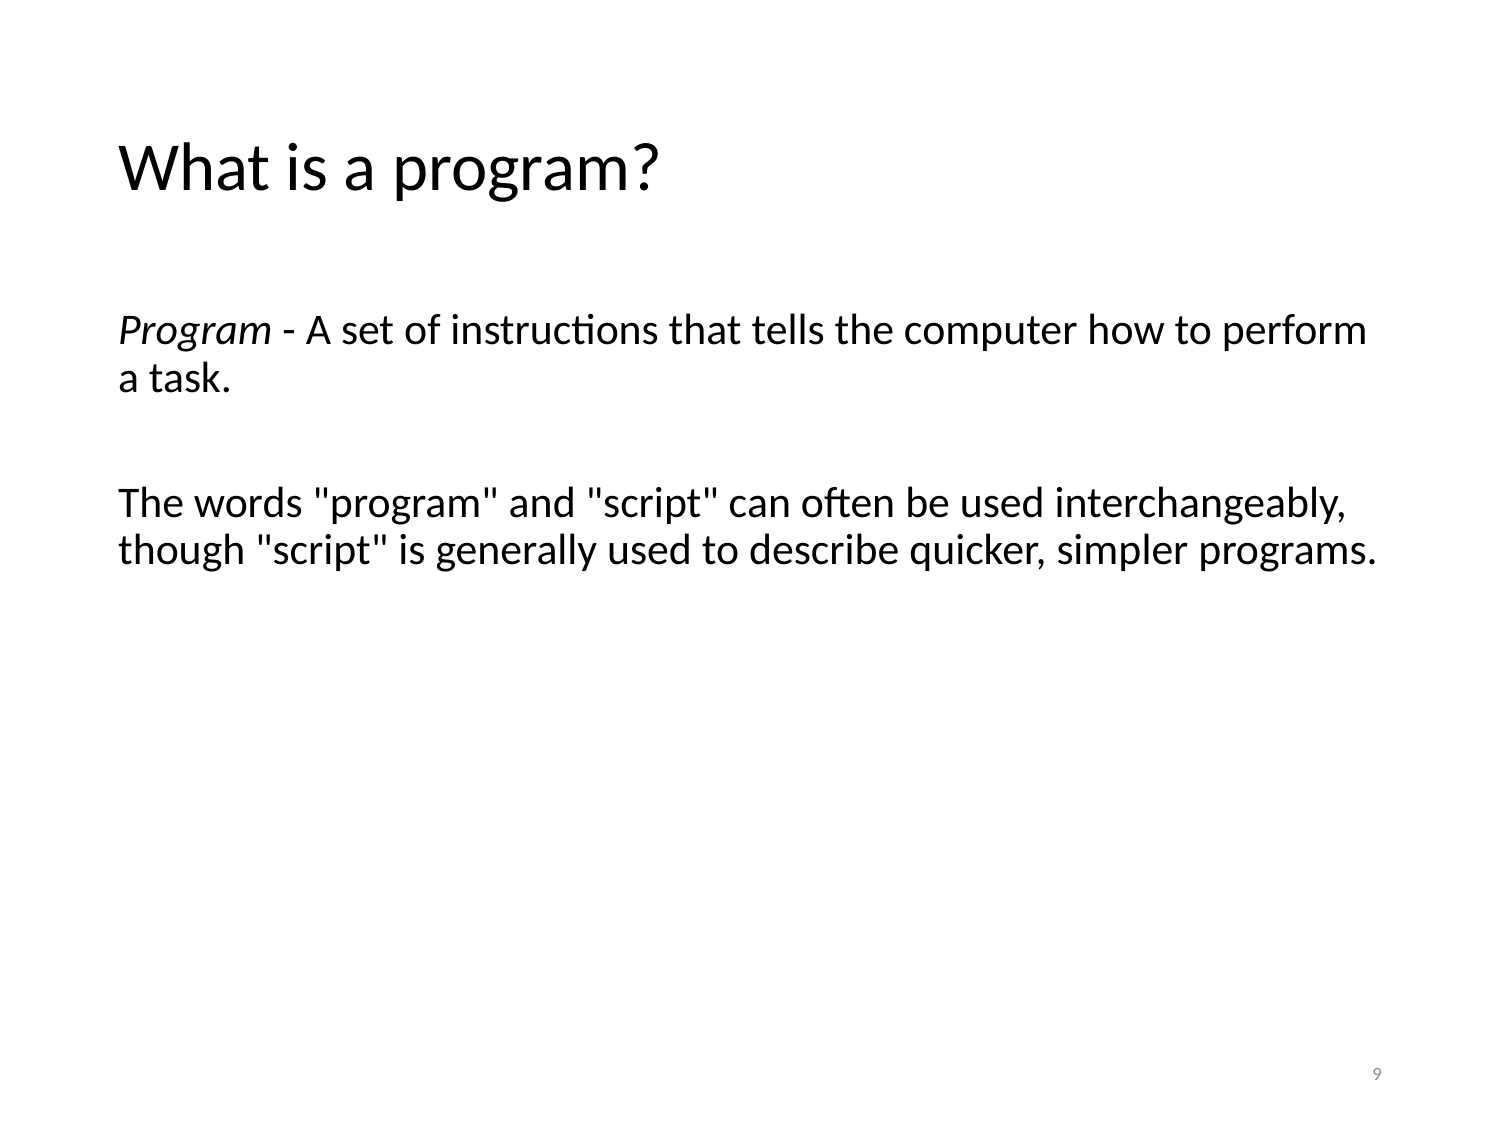

# What is a program?
Program - A set of instructions that tells the computer how to perform a task.

The words "program" and "script" can often be used interchangeably, though "script" is generally used to describe quicker, simpler programs.

9